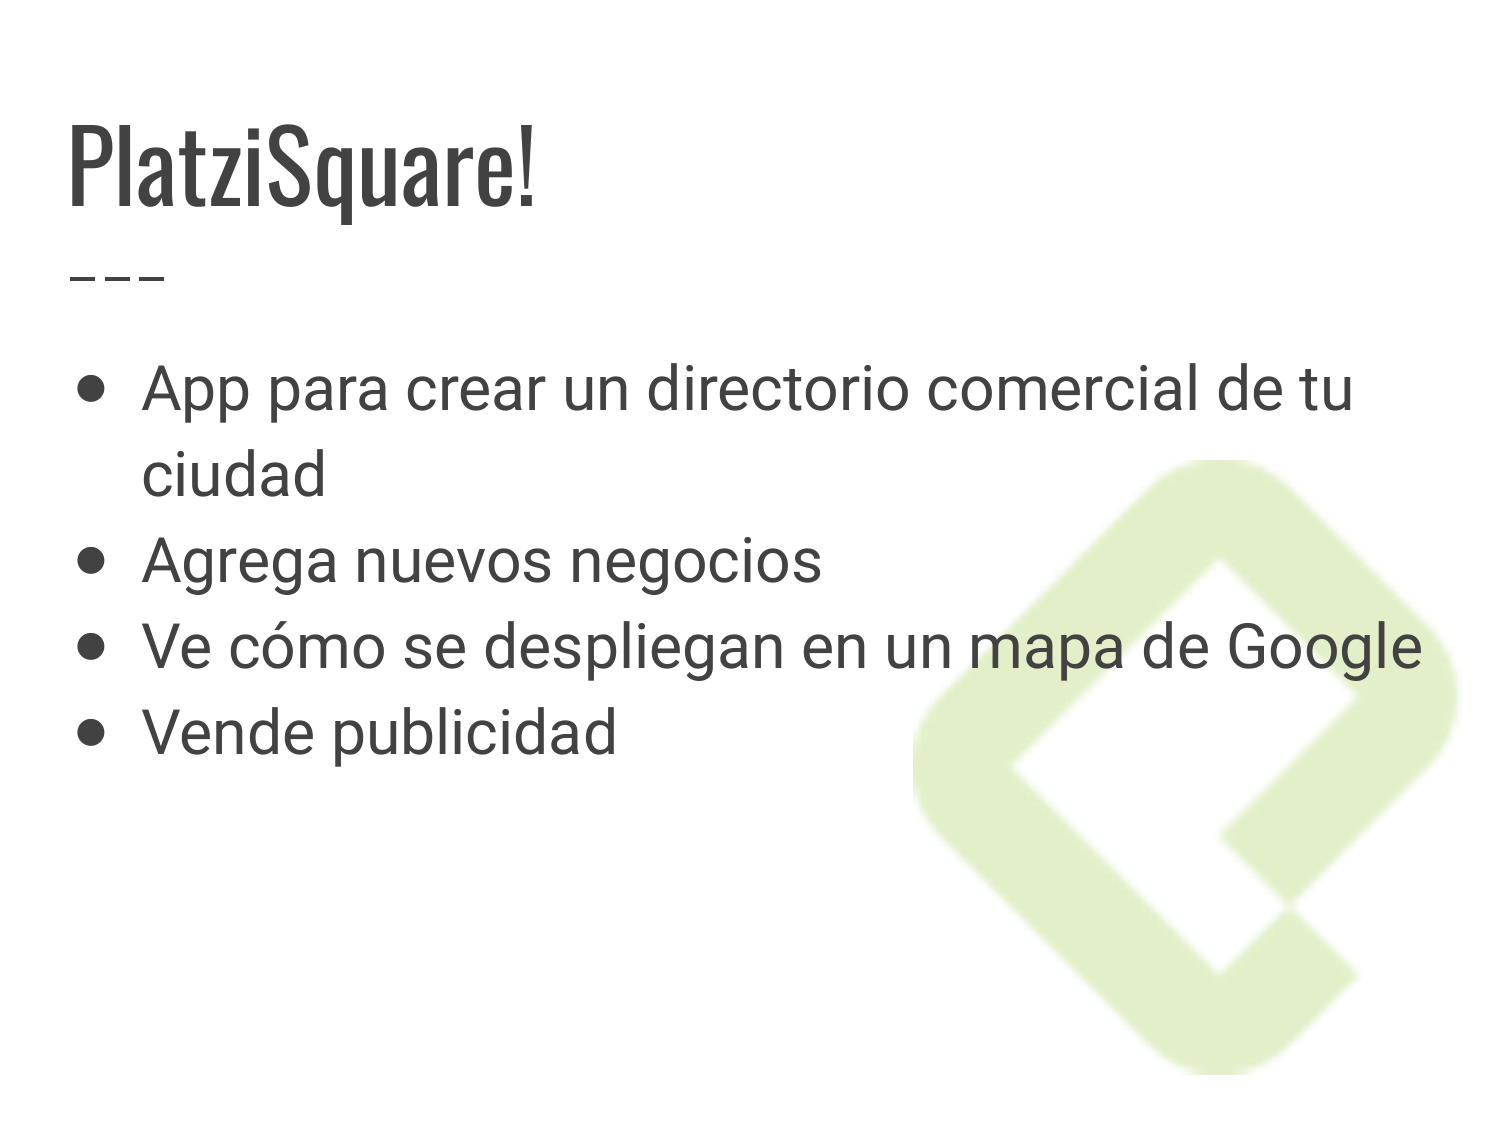

# PlatziSquare!
App para crear un directorio comercial de tu ciudad
Agrega nuevos negocios
Ve cómo se despliegan en un mapa de Google
Vende publicidad